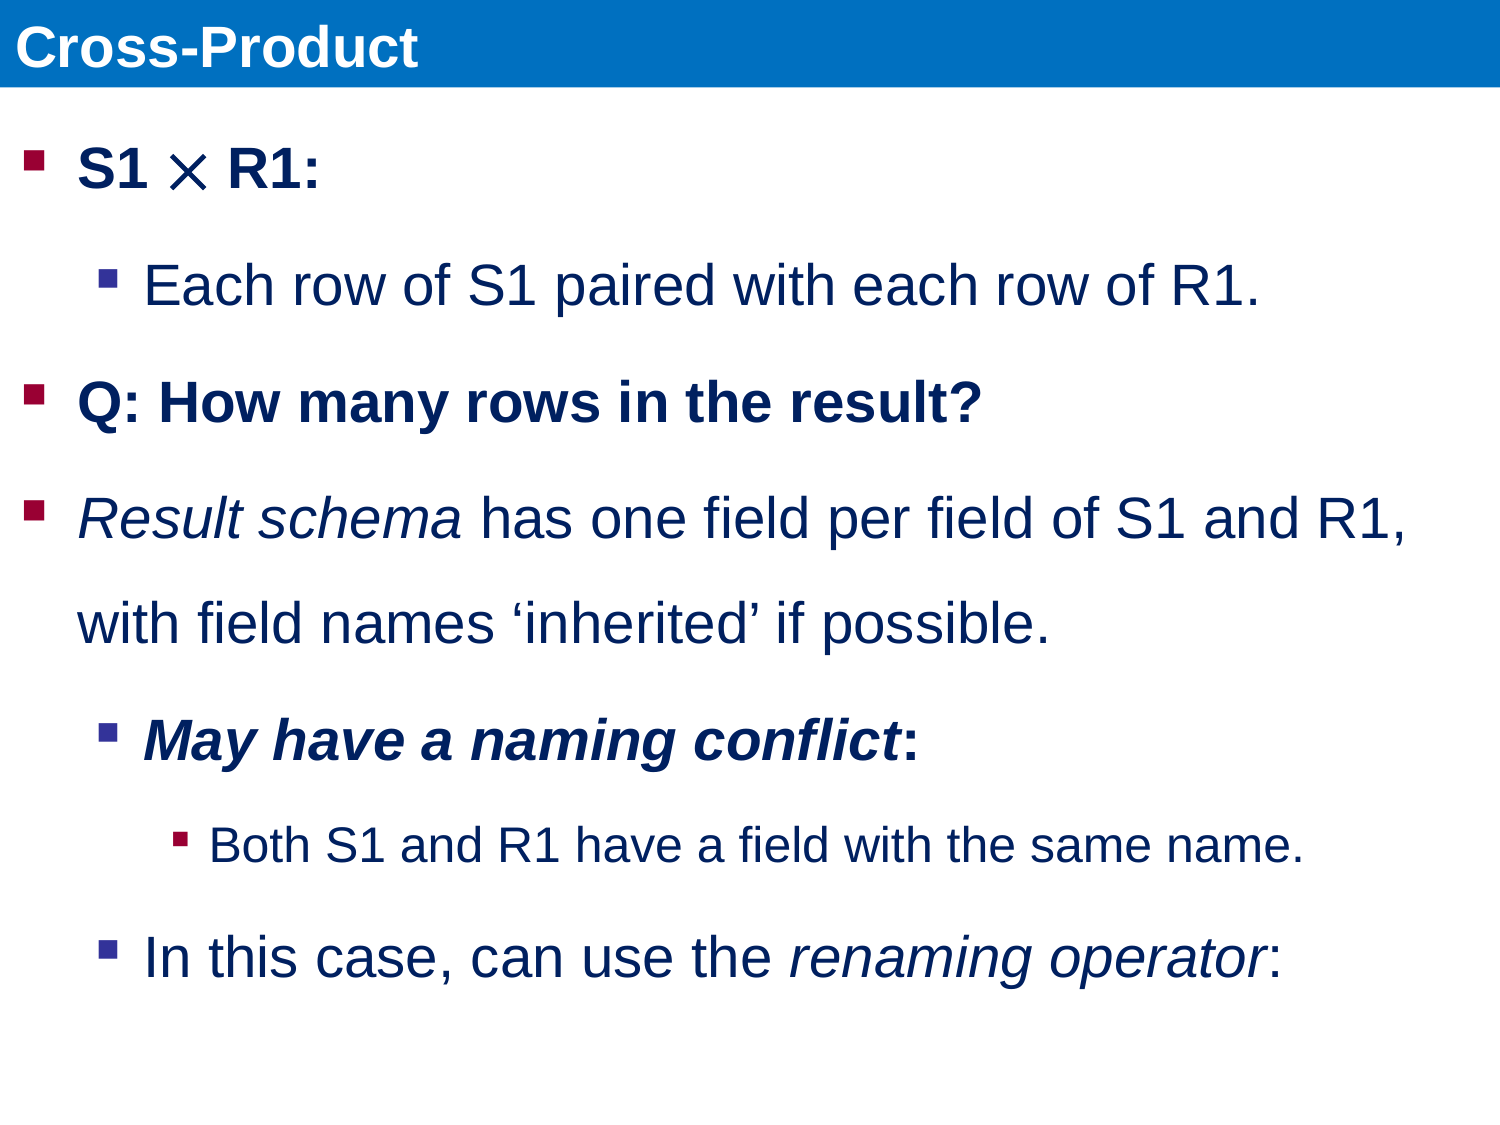

# Cross-Product
S1 × R1:
Each row of S1 paired with each row of R1.
Q: How many rows in the result?
Result schema has one field per field of S1 and R1, with field names ‘inherited’ if possible.
May have a naming conflict:
Both S1 and R1 have a field with the same name.
In this case, can use the renaming operator: